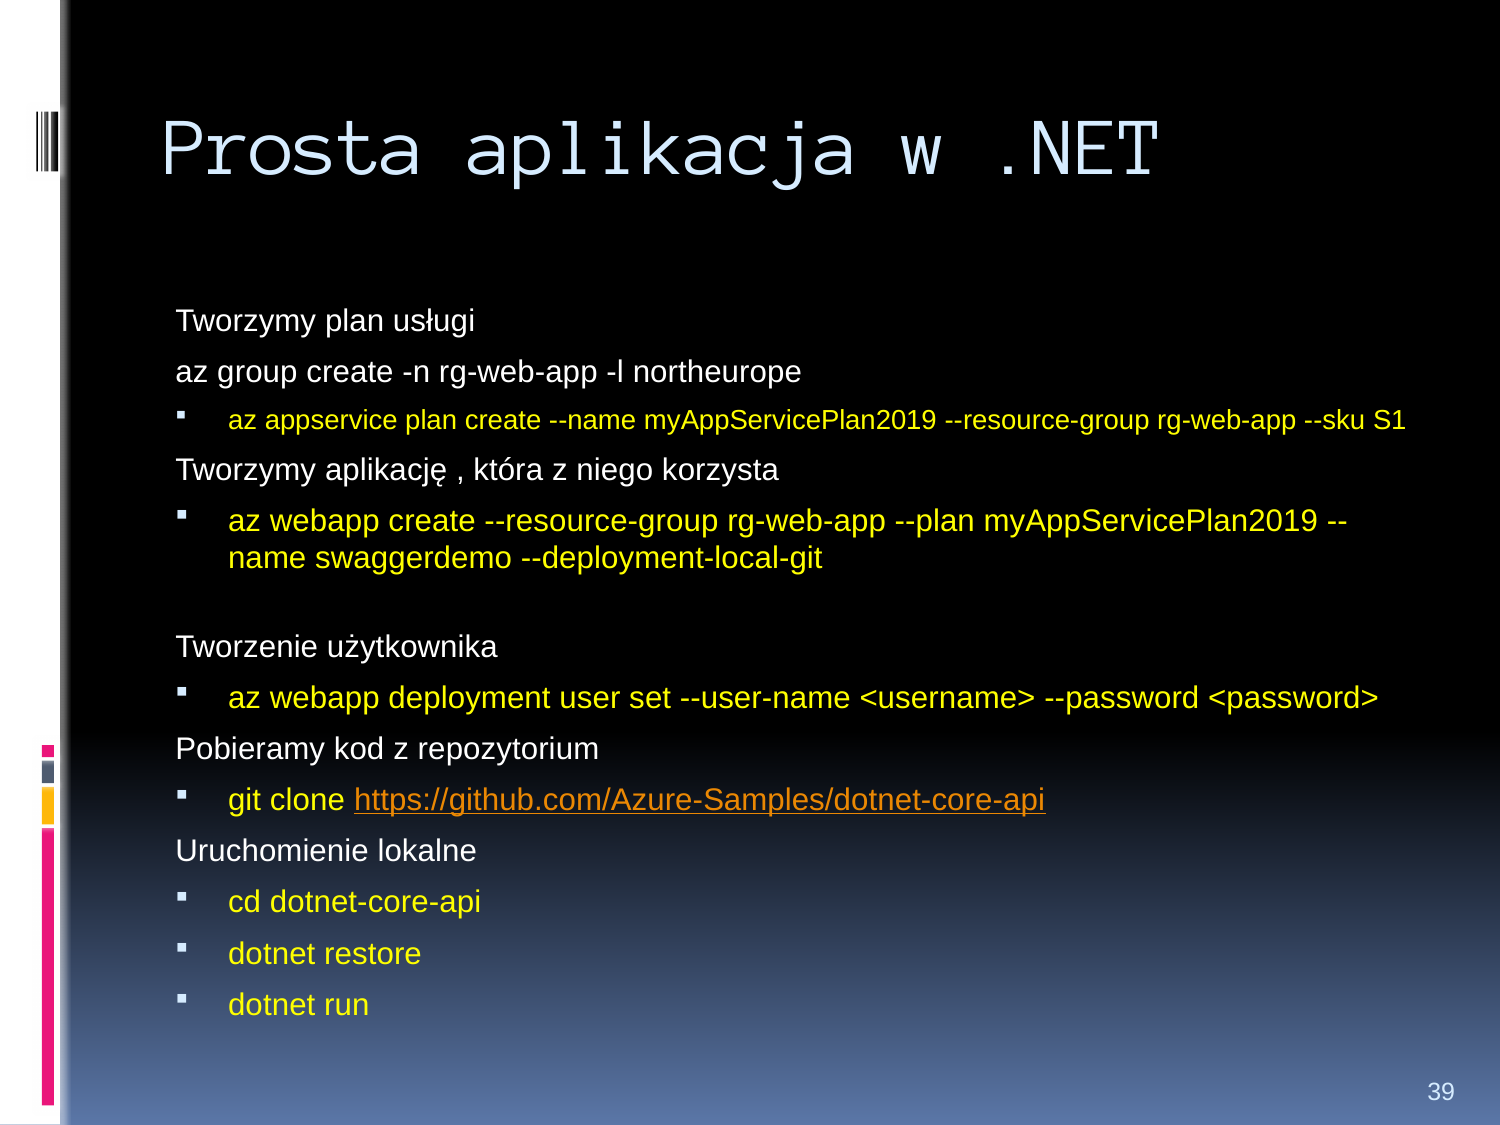

# Prosta aplikacja w .NET
Tworzymy plan usługi
az group create -n rg-web-app -l northeurope
az appservice plan create --name myAppServicePlan2019 --resource-group rg-web-app --sku S1
Tworzymy aplikację , która z niego korzysta
az webapp create --resource-group rg-web-app --plan myAppServicePlan2019 --name swaggerdemo --deployment-local-git
Tworzenie użytkownika
az webapp deployment user set --user-name <username> --password <password>
Pobieramy kod z repozytorium
git clone https://github.com/Azure-Samples/dotnet-core-api
Uruchomienie lokalne
cd dotnet-core-api
dotnet restore
dotnet run

39